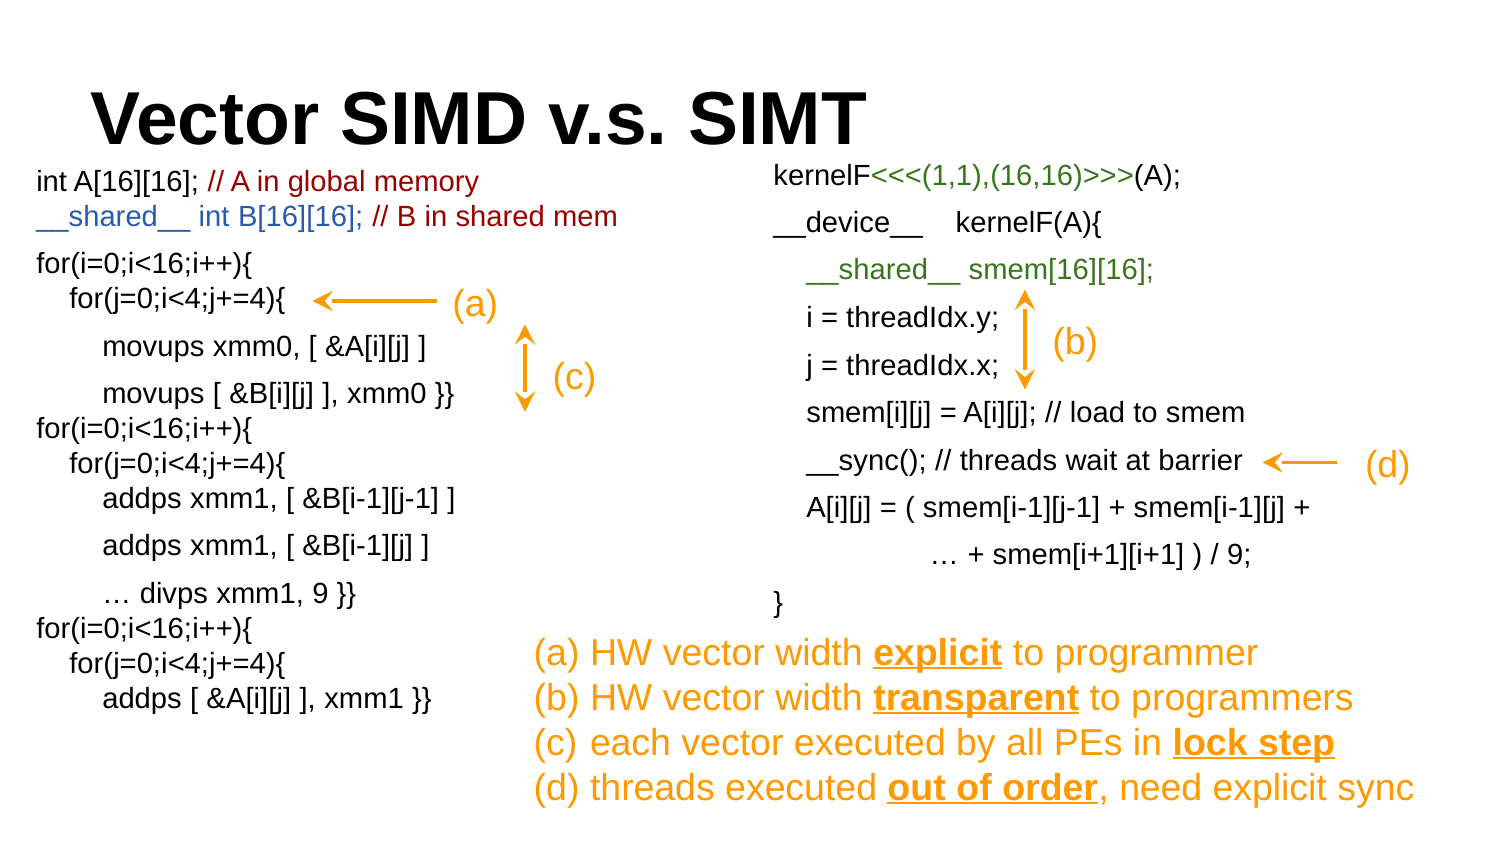

# Vector SIMD v.s. SIMT
kernelF<<<(1,1),(16,16)>>>(A);
__device__    kernelF(A){
    __shared__ smem[16][16];
    i = threadIdx.y;
    j = threadIdx.x;
    smem[i][j] = A[i][j]; // load to smem
    __sync(); // threads wait at barrier
    A[i][j] = ( smem[i-1][j-1] + smem[i-1][j] +
                   … + smem[i+1][i+1] ) / 9;
}

int A[16][16]; // A in global memory
__shared__ int B[16][16]; // B in shared mem
for(i=0;i<16;i++){
    for(j=0;i<4;j+=4){
        movups xmm0, [ &A[i][j] ]
        movups [ &B[i][j] ], xmm0 }}
for(i=0;i<16;i++){
    for(j=0;i<4;j+=4){
        addps xmm1, [ &B[i-1][j-1] ]
        addps xmm1, [ &B[i-1][j] ]
        … divps xmm1, 9 }}
for(i=0;i<16;i++){
    for(j=0;i<4;j+=4){
        addps [ &A[i][j] ], xmm1 }}
(a)
(b)
(c)
(d)
HW vector width explicit to programmer
HW vector width transparent to programmers
each vector executed by all PEs in lock step
threads executed out of order, need explicit sync